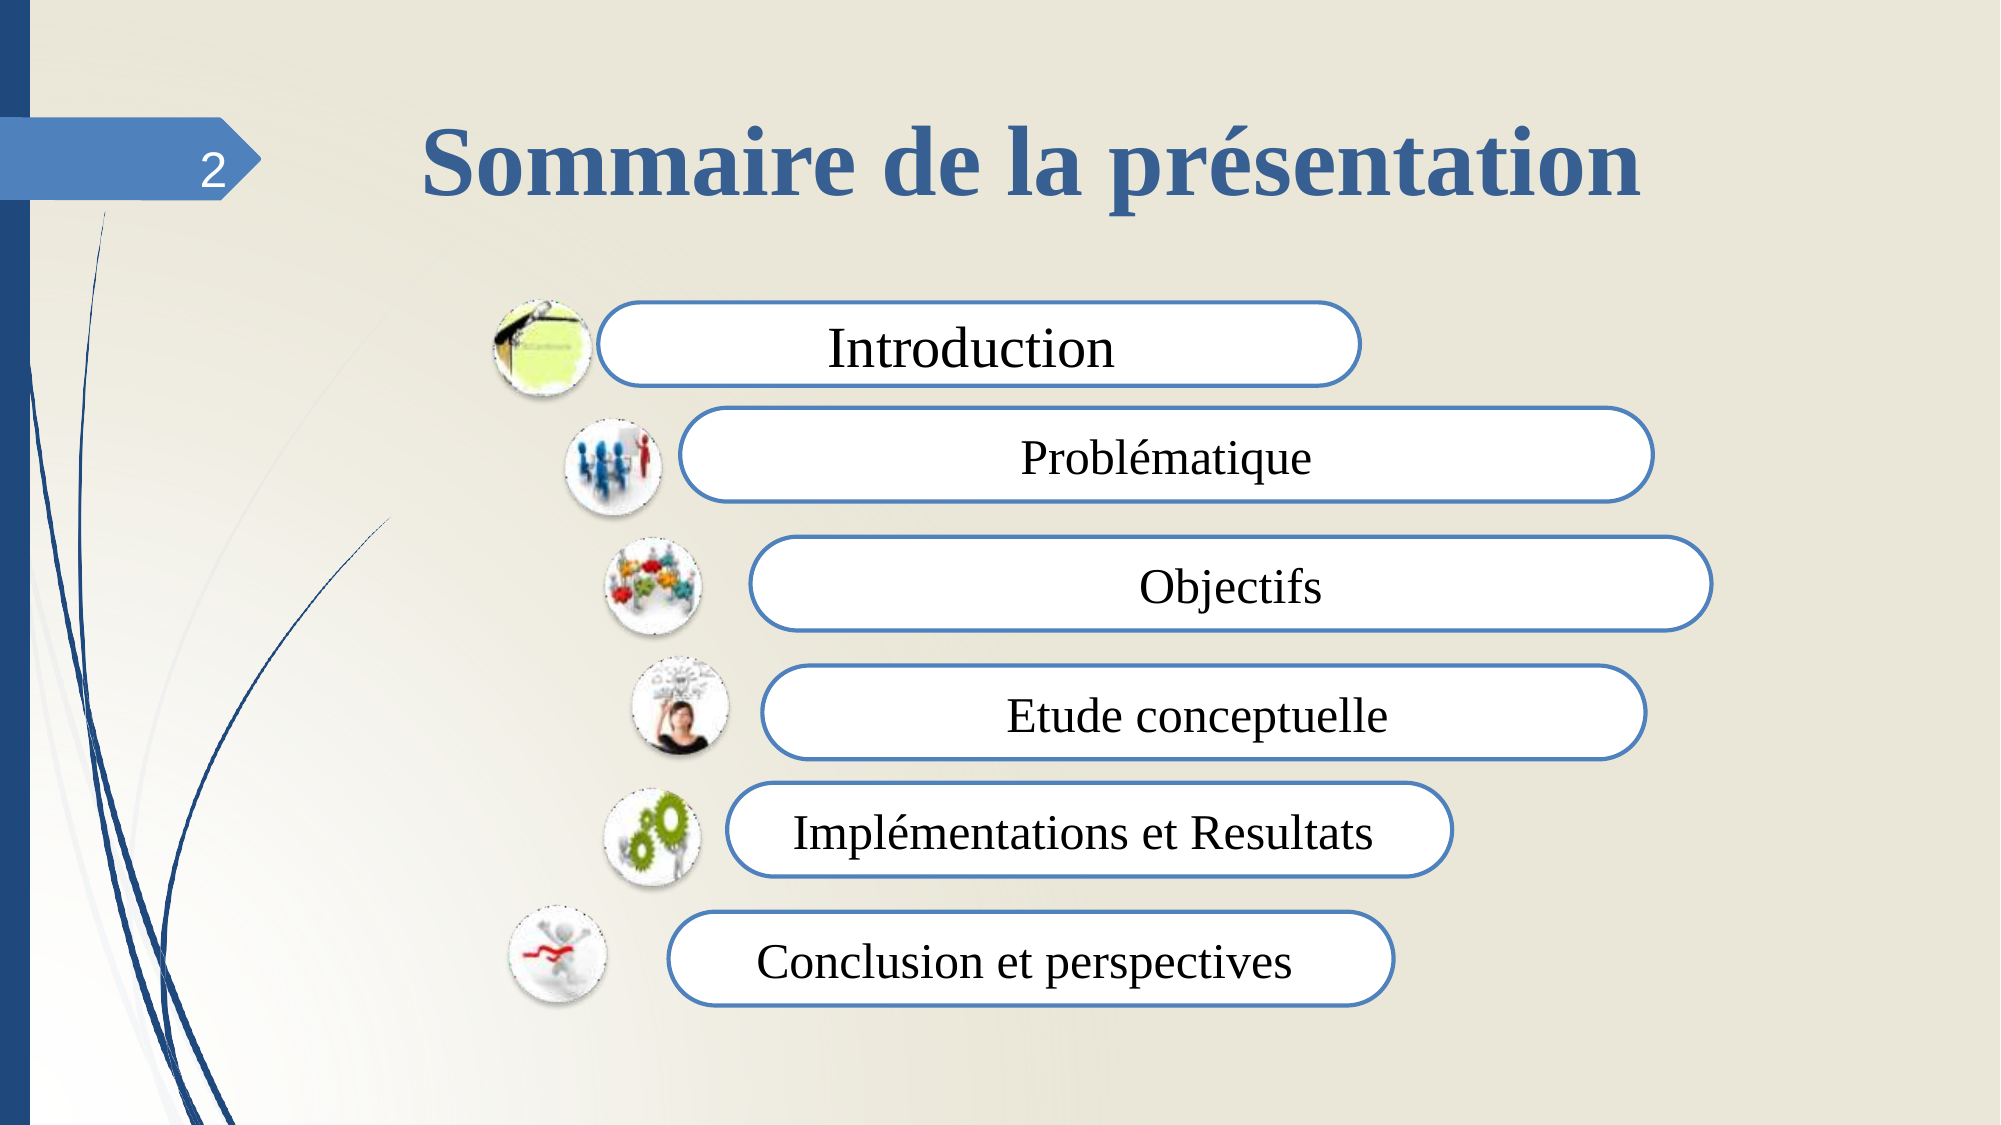

# Sommaire de la présentation
2

Introduction
Problématique

Objectifs

Etude conceptuelle
Implémentations et Resultats

Conclusion et perspectives